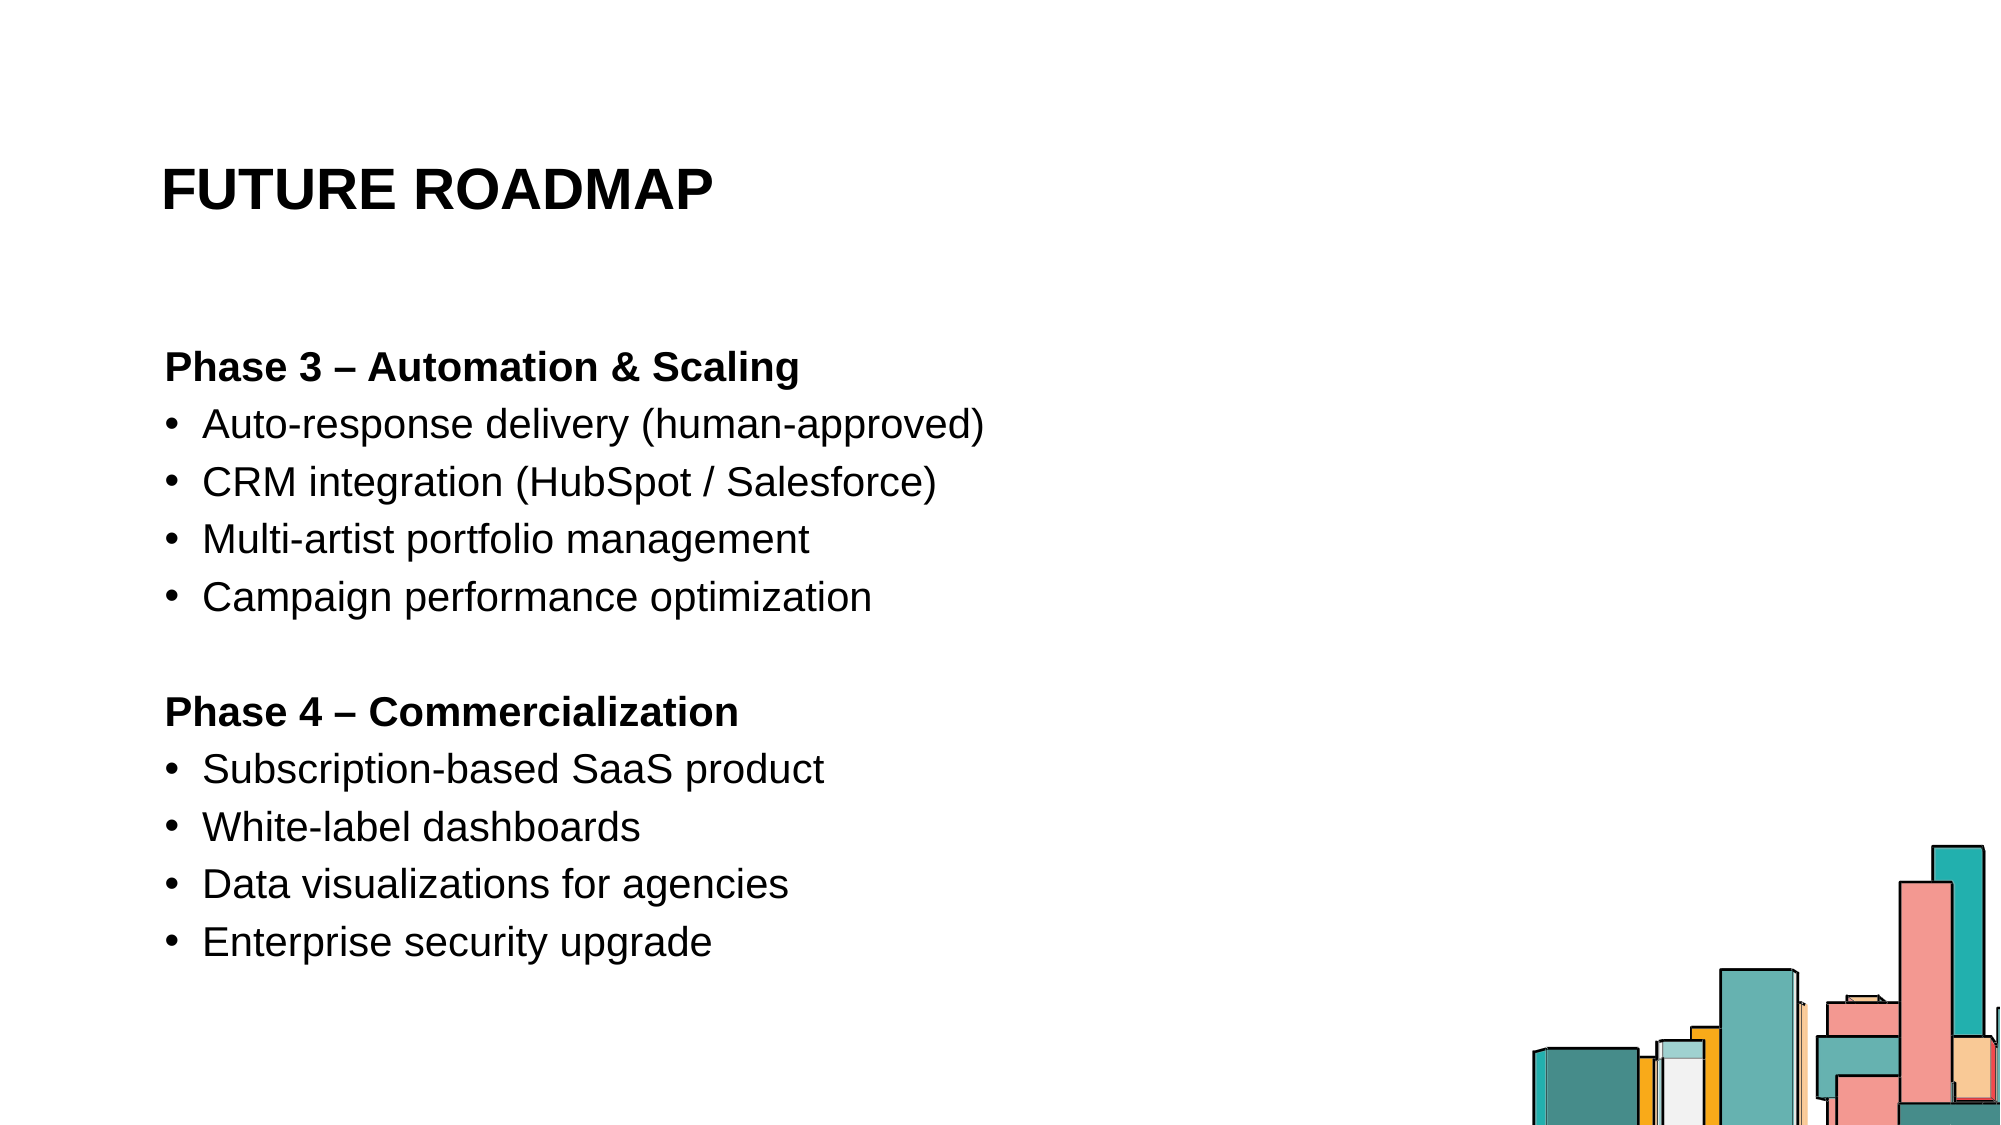

# Future Roadmap
Phase 3 – Automation & Scaling
Auto-response delivery (human-approved)
CRM integration (HubSpot / Salesforce)
Multi-artist portfolio management
Campaign performance optimization

Phase 4 – Commercialization
Subscription-based SaaS product
White-label dashboards
Data visualizations for agencies
Enterprise security upgrade